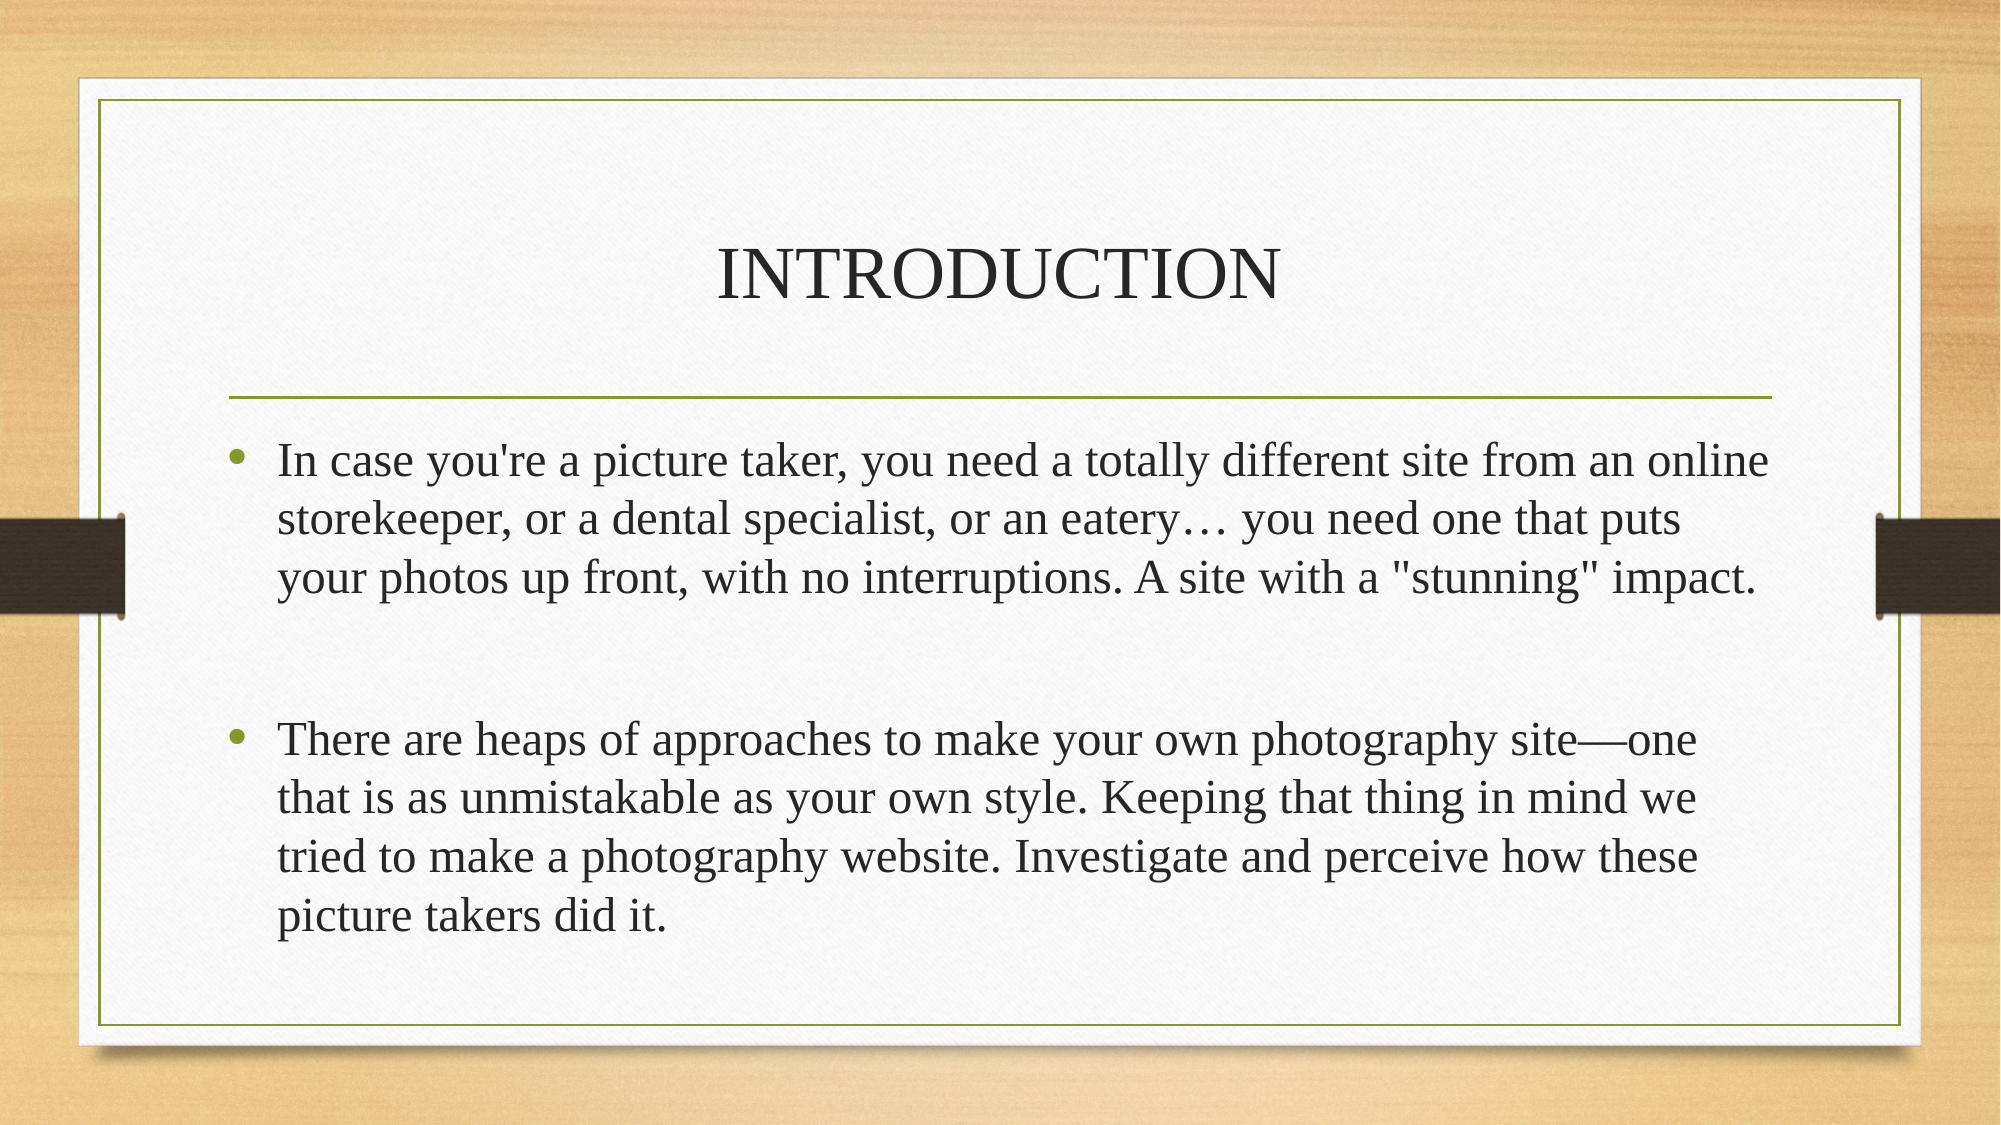

# INTRODUCTION
In case you're a picture taker, you need a totally different site from an online storekeeper, or a dental specialist, or an eatery… you need one that puts your photos up front, with no interruptions. A site with a "stunning" impact.

There are heaps of approaches to make your own photography site—one that is as unmistakable as your own style. Keeping that thing in mind we tried to make a photography website. Investigate and perceive how these picture takers did it.